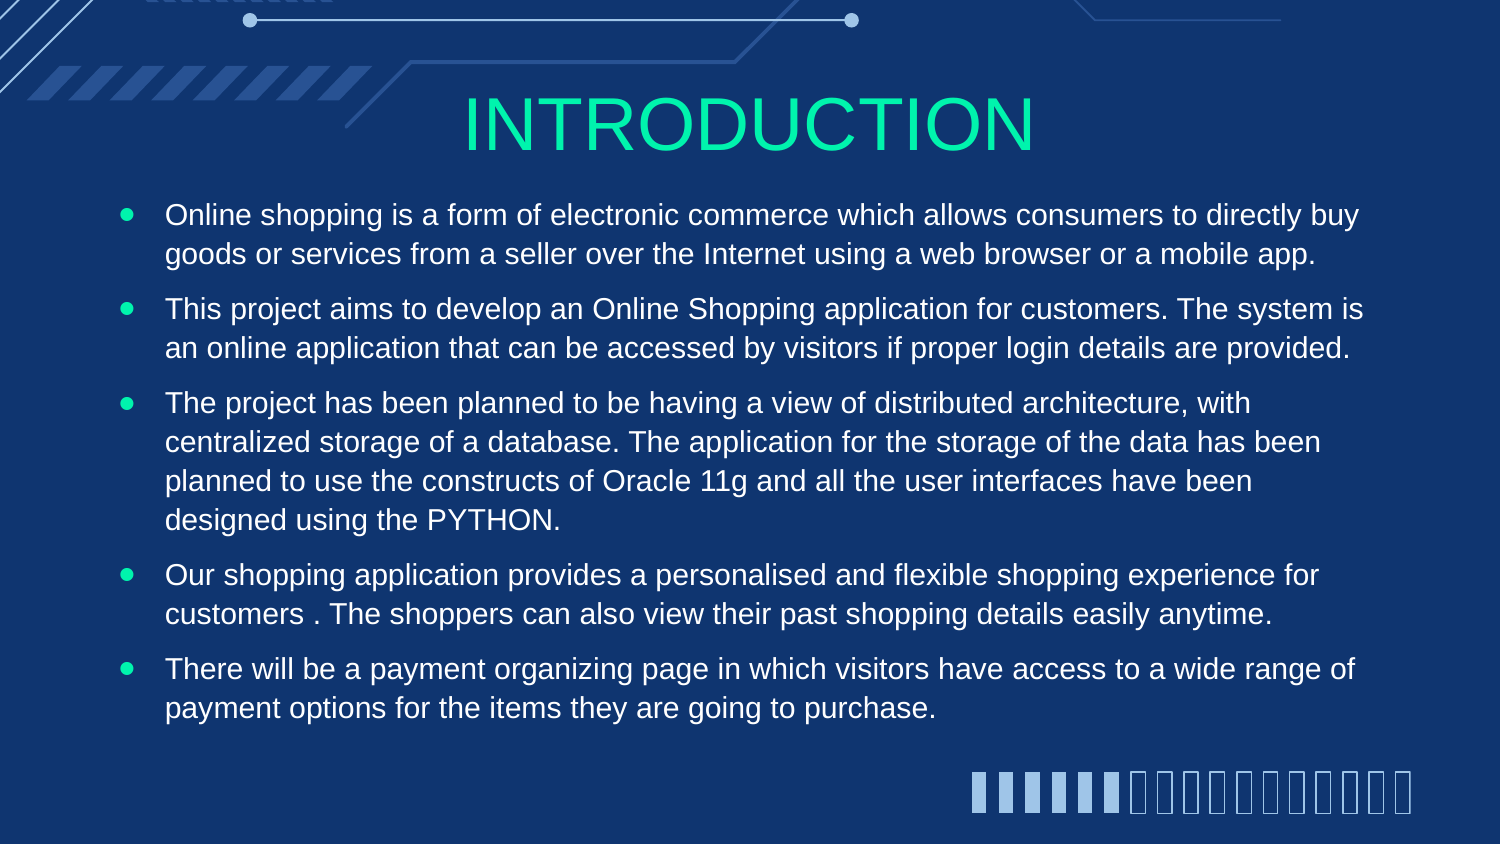

# INTRODUCTION
Online shopping is a form of electronic commerce which allows consumers to directly buy goods or services from a seller over the Internet using a web browser or a mobile app.
This project aims to develop an Online Shopping application for customers. The system is an online application that can be accessed by visitors if proper login details are provided.
The project has been planned to be having a view of distributed architecture, with centralized storage of a database. The application for the storage of the data has been planned to use the constructs of Oracle 11g and all the user interfaces have been designed using the PYTHON.
Our shopping application provides a personalised and flexible shopping experience for customers . The shoppers can also view their past shopping details easily anytime.
There will be a payment organizing page in which visitors have access to a wide range of payment options for the items they are going to purchase.